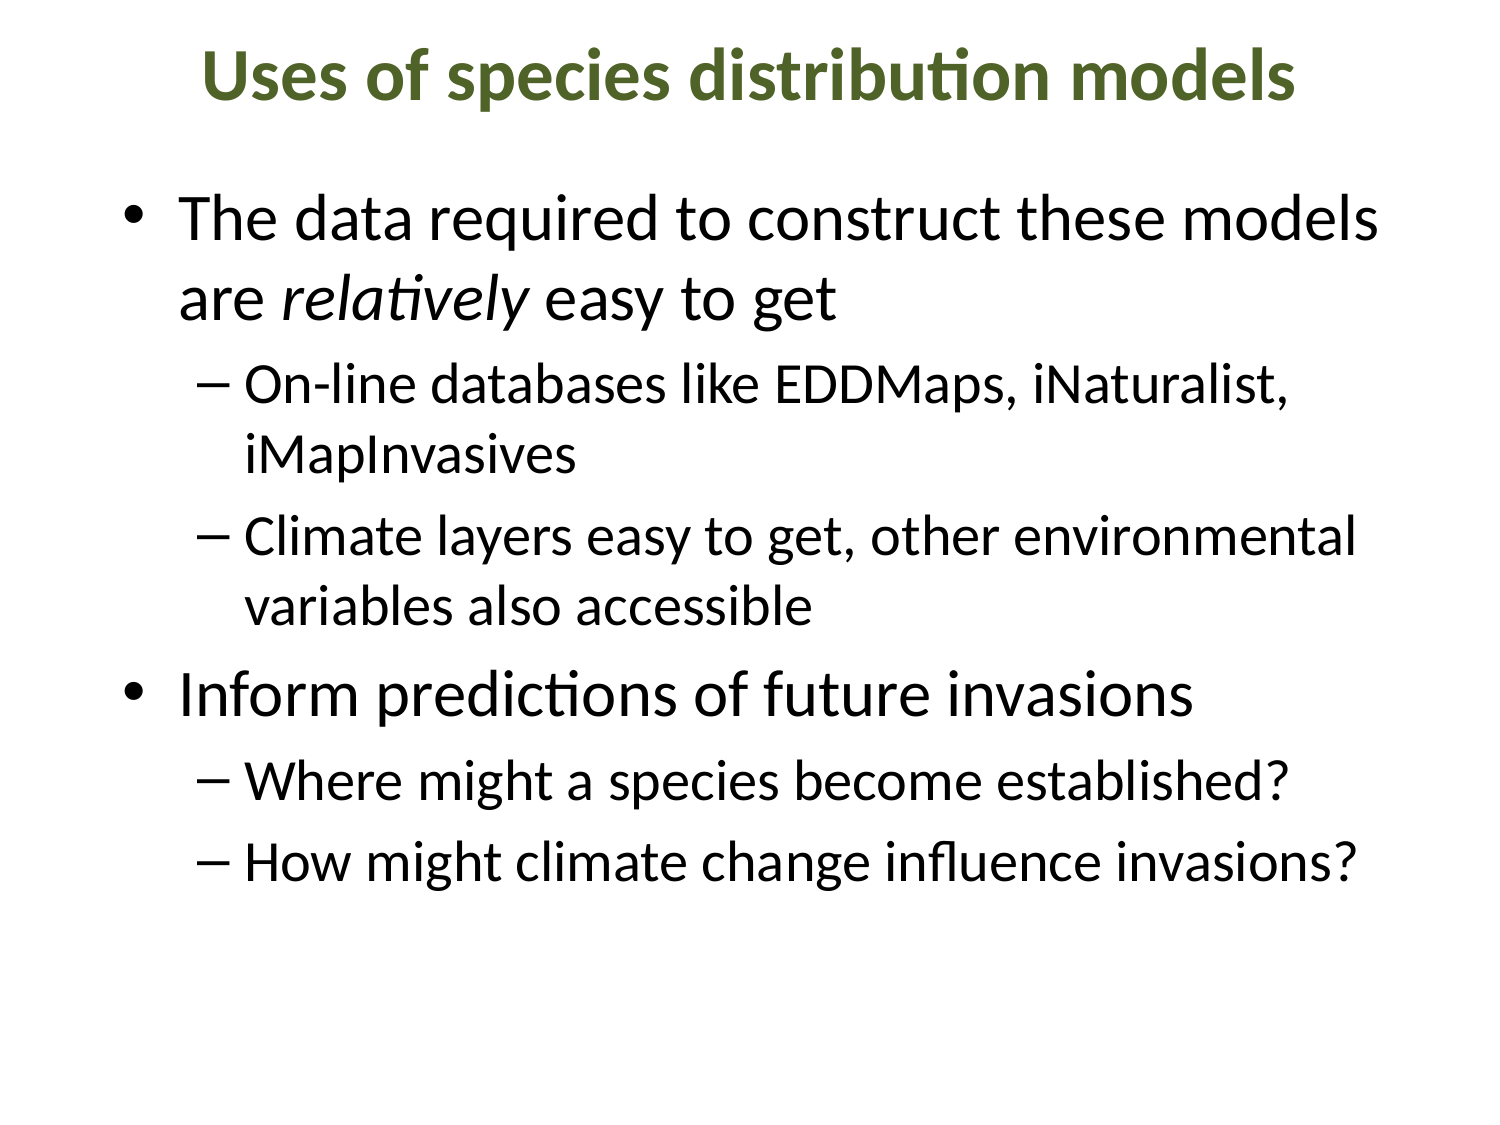

Uses of species distribution models
The data required to construct these models are relatively easy to get
On-line databases like EDDMaps, iNaturalist, iMapInvasives
Climate layers easy to get, other environmental variables also accessible
Inform predictions of future invasions
Where might a species become established?
How might climate change influence invasions?